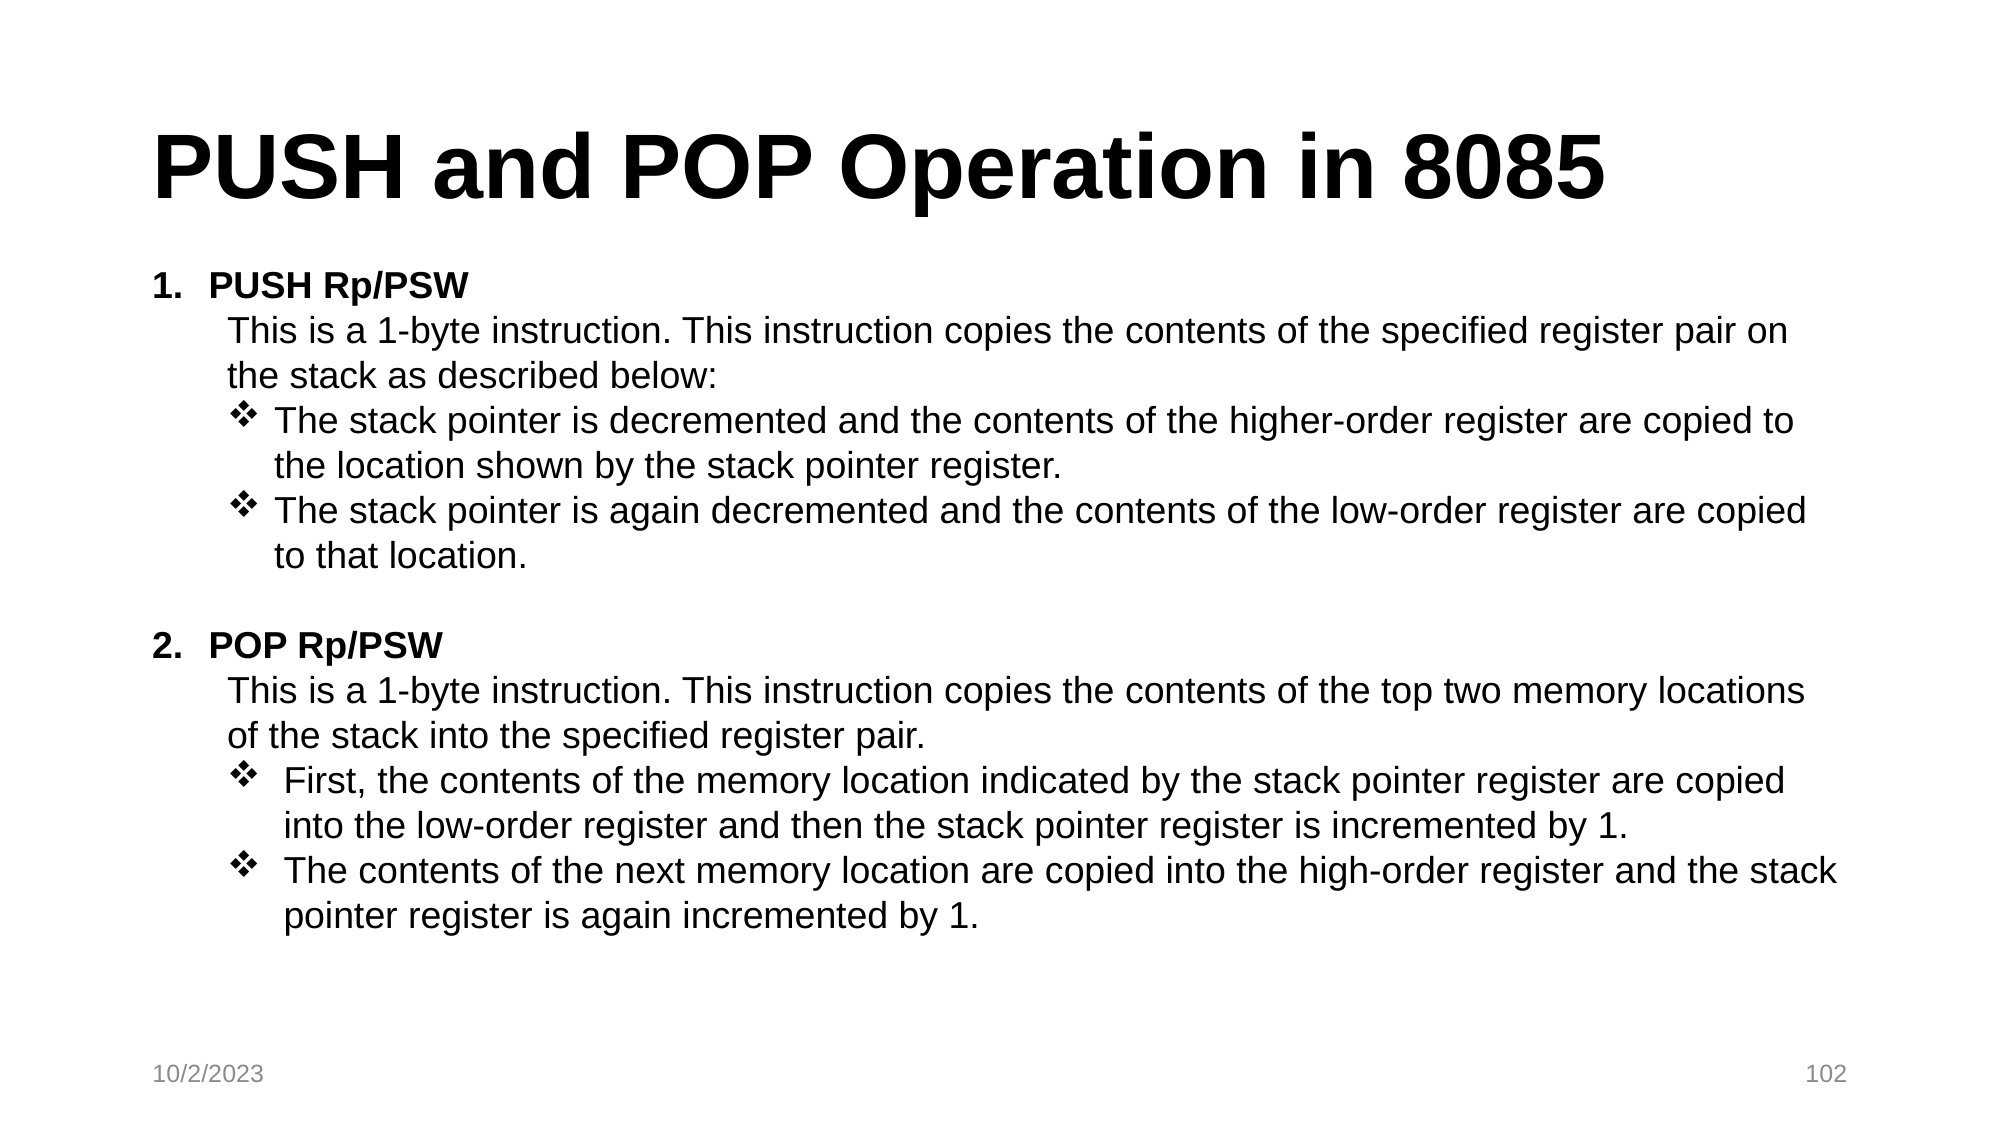

# PUSH and POP Operation in 8085
PUSH Rp/PSW
This is a 1-byte instruction. This instruction copies the contents of the specified register pair on the stack as described below:
The stack pointer is decremented and the contents of the higher-order register are copied to the location shown by the stack pointer register.
The stack pointer is again decremented and the contents of the low-order register are copied to that location.

POP Rp/PSW
This is a 1-byte instruction. This instruction copies the contents of the top two memory locations of the stack into the specified register pair.
First, the contents of the memory location indicated by the stack pointer register are copied into the low-order register and then the stack pointer register is incremented by 1.
The contents of the next memory location are copied into the high-order register and the stack pointer register is again incremented by 1.
10/2/2023
102